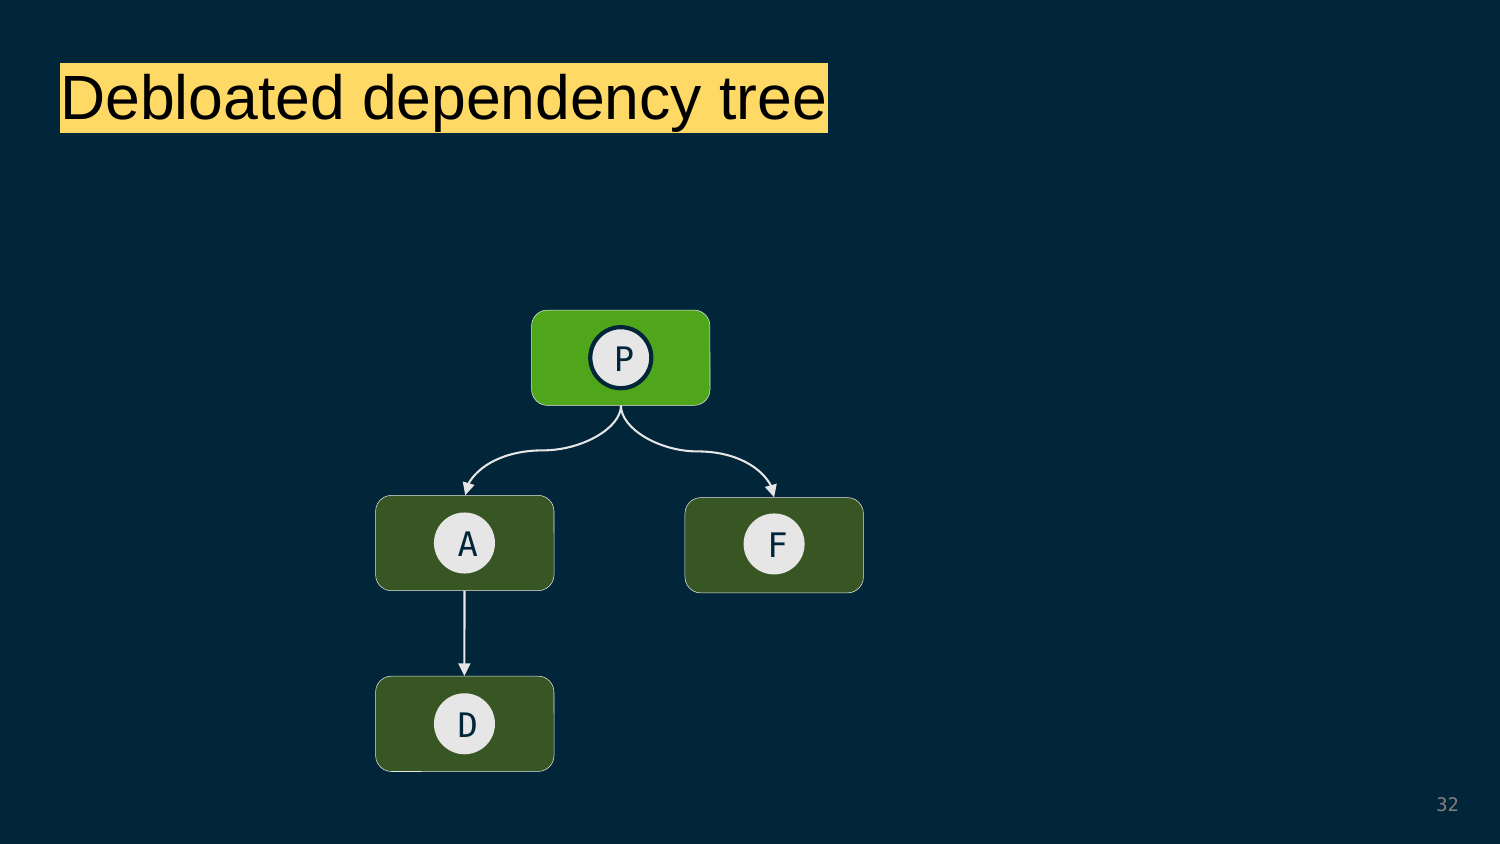

Debloated dependency tree

P

A
F

D
32